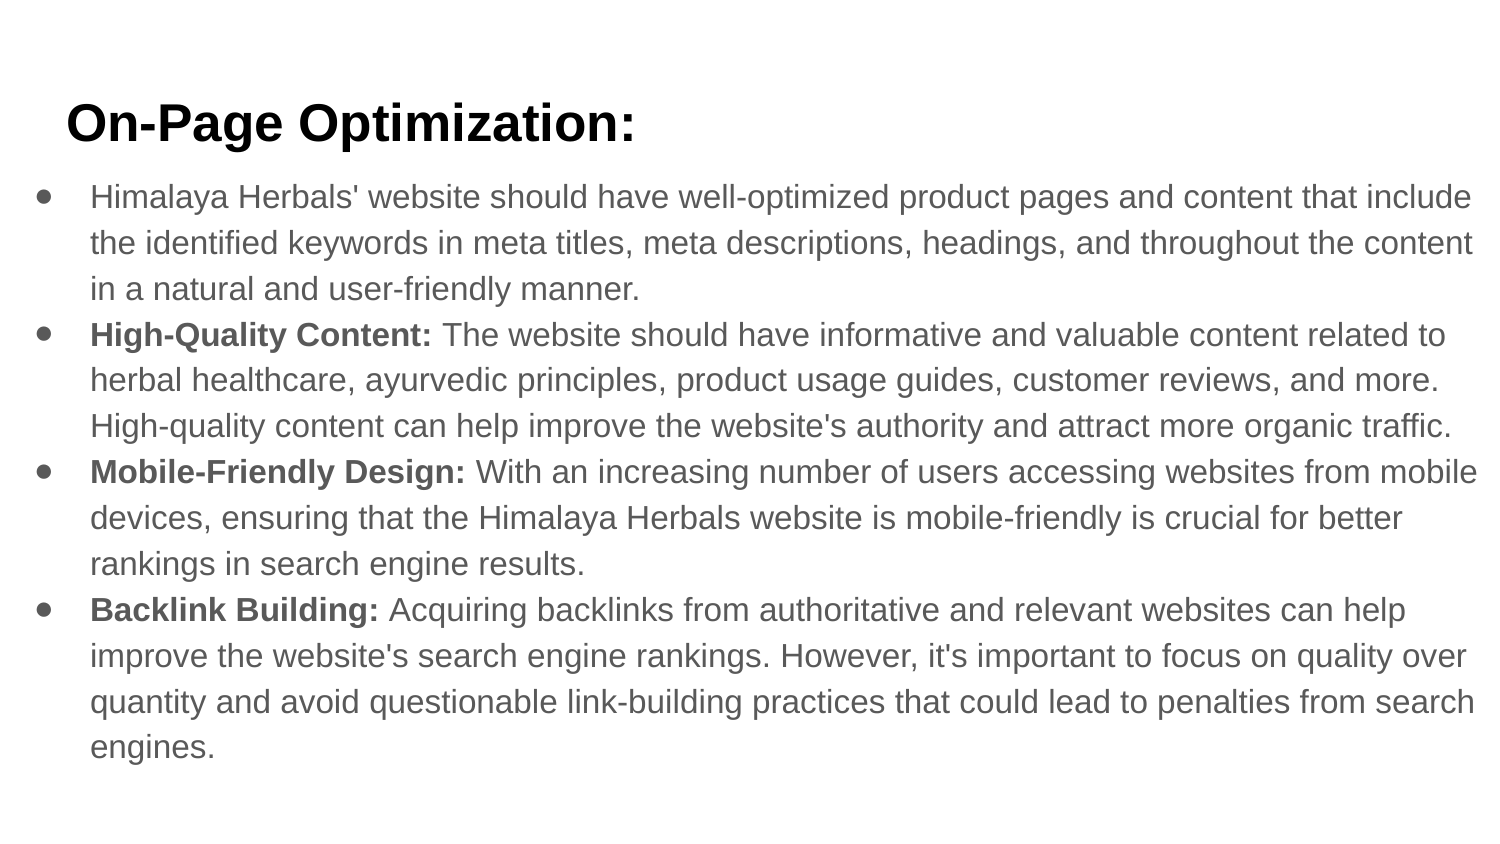

# On-Page Optimization:
Himalaya Herbals' website should have well-optimized product pages and content that include the identified keywords in meta titles, meta descriptions, headings, and throughout the content in a natural and user-friendly manner.
High-Quality Content: The website should have informative and valuable content related to herbal healthcare, ayurvedic principles, product usage guides, customer reviews, and more. High-quality content can help improve the website's authority and attract more organic traffic.
Mobile-Friendly Design: With an increasing number of users accessing websites from mobile devices, ensuring that the Himalaya Herbals website is mobile-friendly is crucial for better rankings in search engine results.
Backlink Building: Acquiring backlinks from authoritative and relevant websites can help improve the website's search engine rankings. However, it's important to focus on quality over quantity and avoid questionable link-building practices that could lead to penalties from search engines.